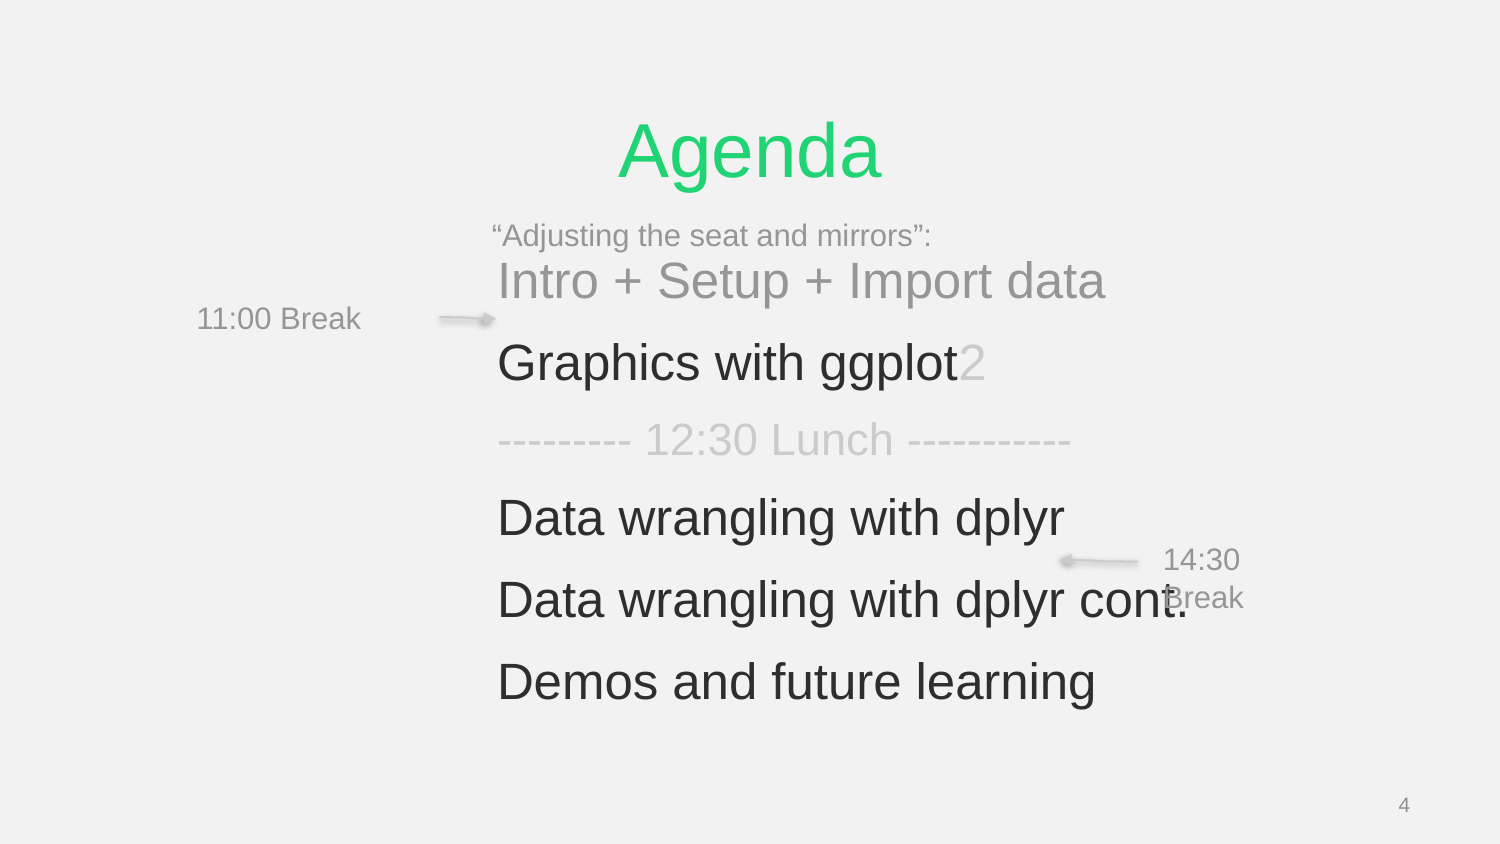

# Agenda
“Adjusting the seat and mirrors”:
Intro + Setup + Import data
Graphics with ggplot2
--------- 12:30 Lunch -----------
Data wrangling with dplyr
Data wrangling with dplyr cont.
Demos and future learning

11:00 Break
14:30 Break
4